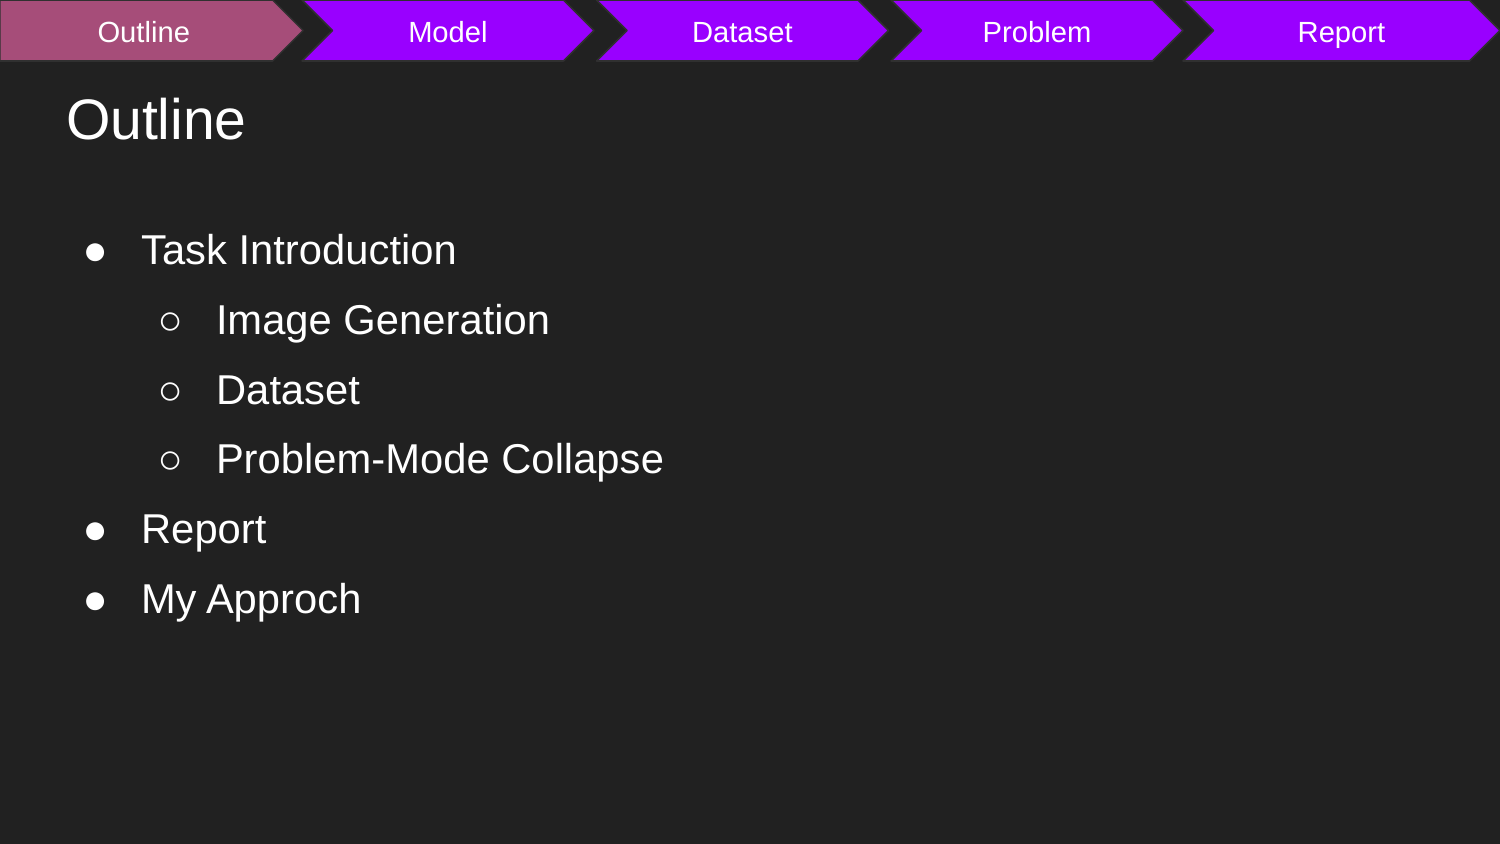

Outline
Model
Dataset
Problem
Report
# Outline
Task Introduction
Image Generation
Dataset
Problem-Mode Collapse
Report
My Approch